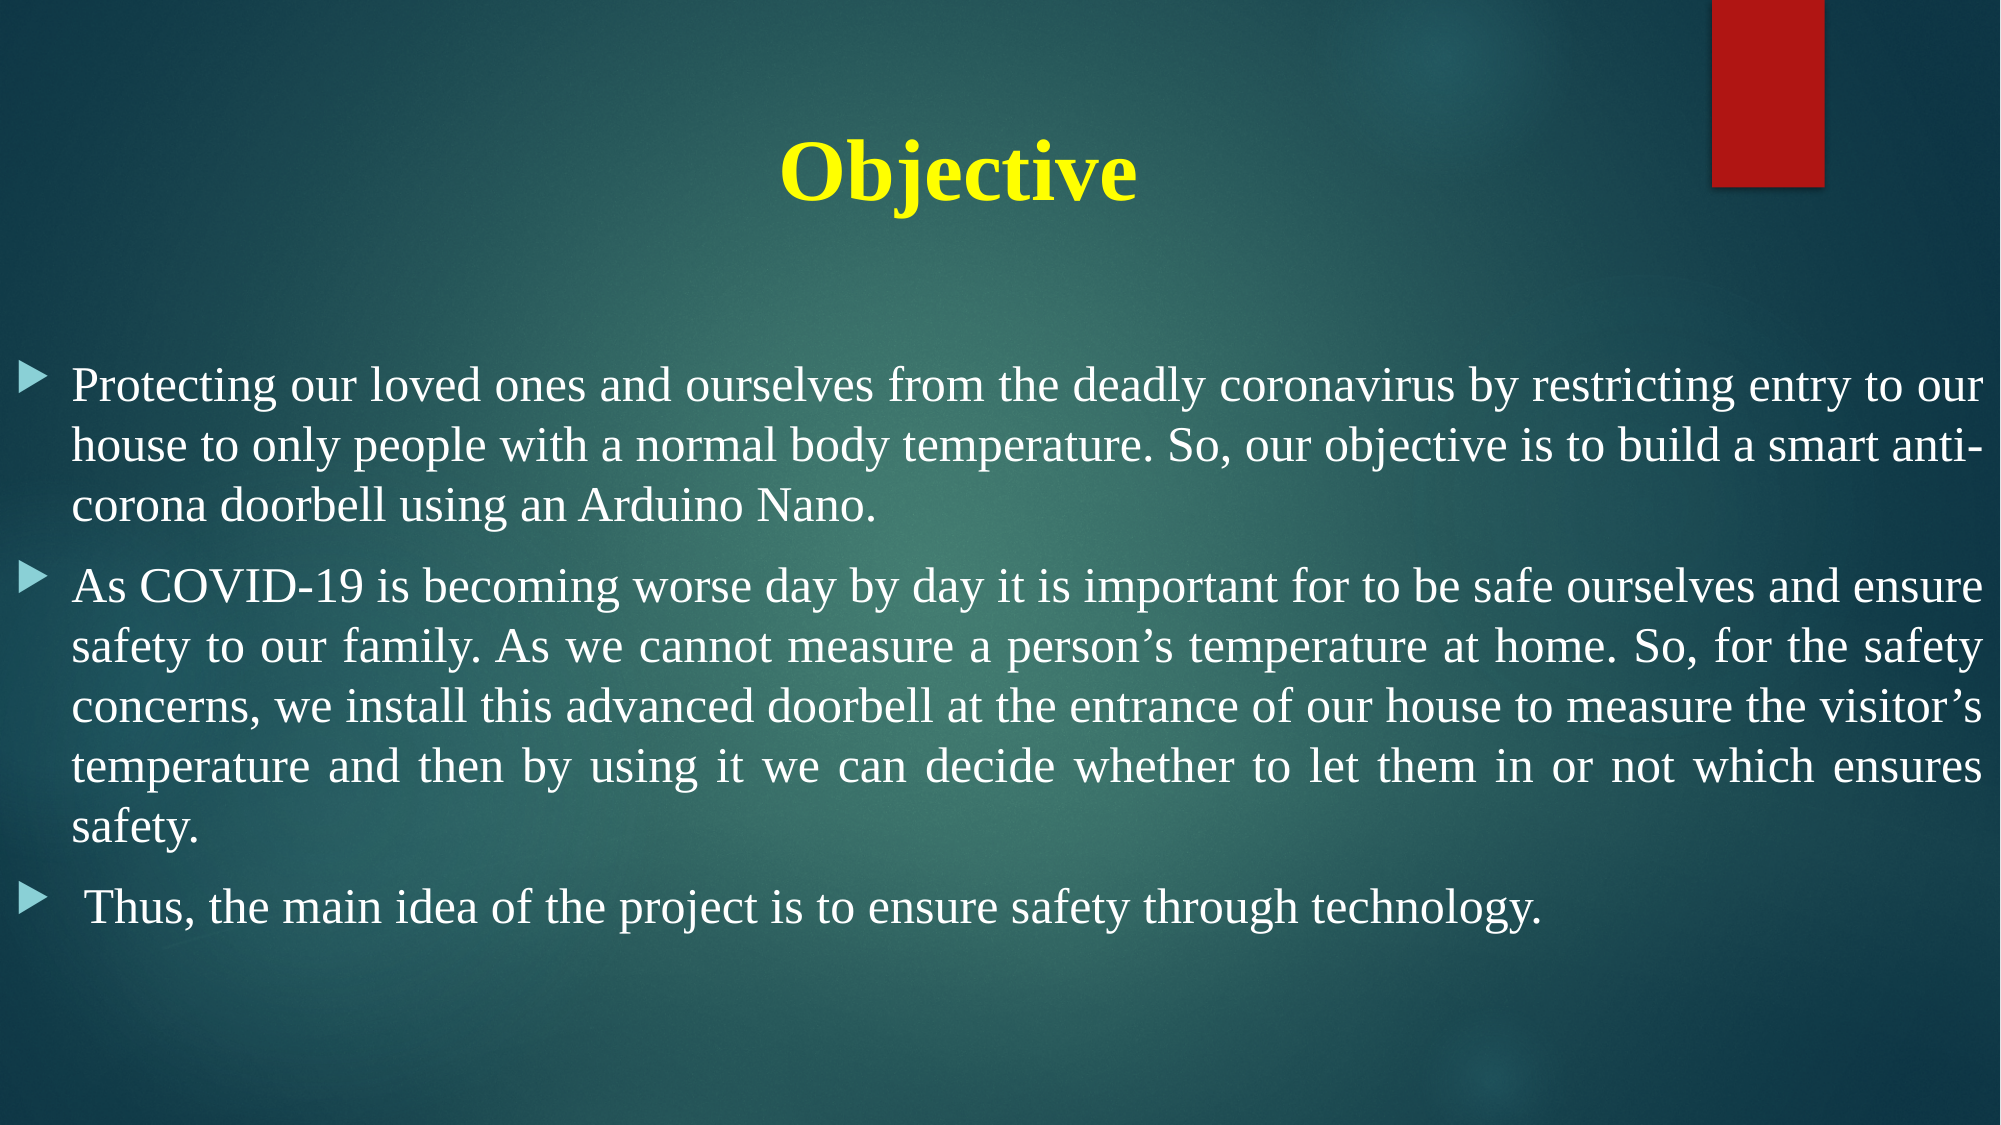

# Objective
Protecting our loved ones and ourselves from the deadly coronavirus by restricting entry to our house to only people with a normal body temperature. So, our objective is to build a smart anti-corona doorbell using an Arduino Nano.
As COVID-19 is becoming worse day by day it is important for to be safe ourselves and ensure safety to our family. As we cannot measure a person’s temperature at home. So, for the safety concerns, we install this advanced doorbell at the entrance of our house to measure the visitor’s temperature and then by using it we can decide whether to let them in or not which ensures safety.
 Thus, the main idea of the project is to ensure safety through technology.